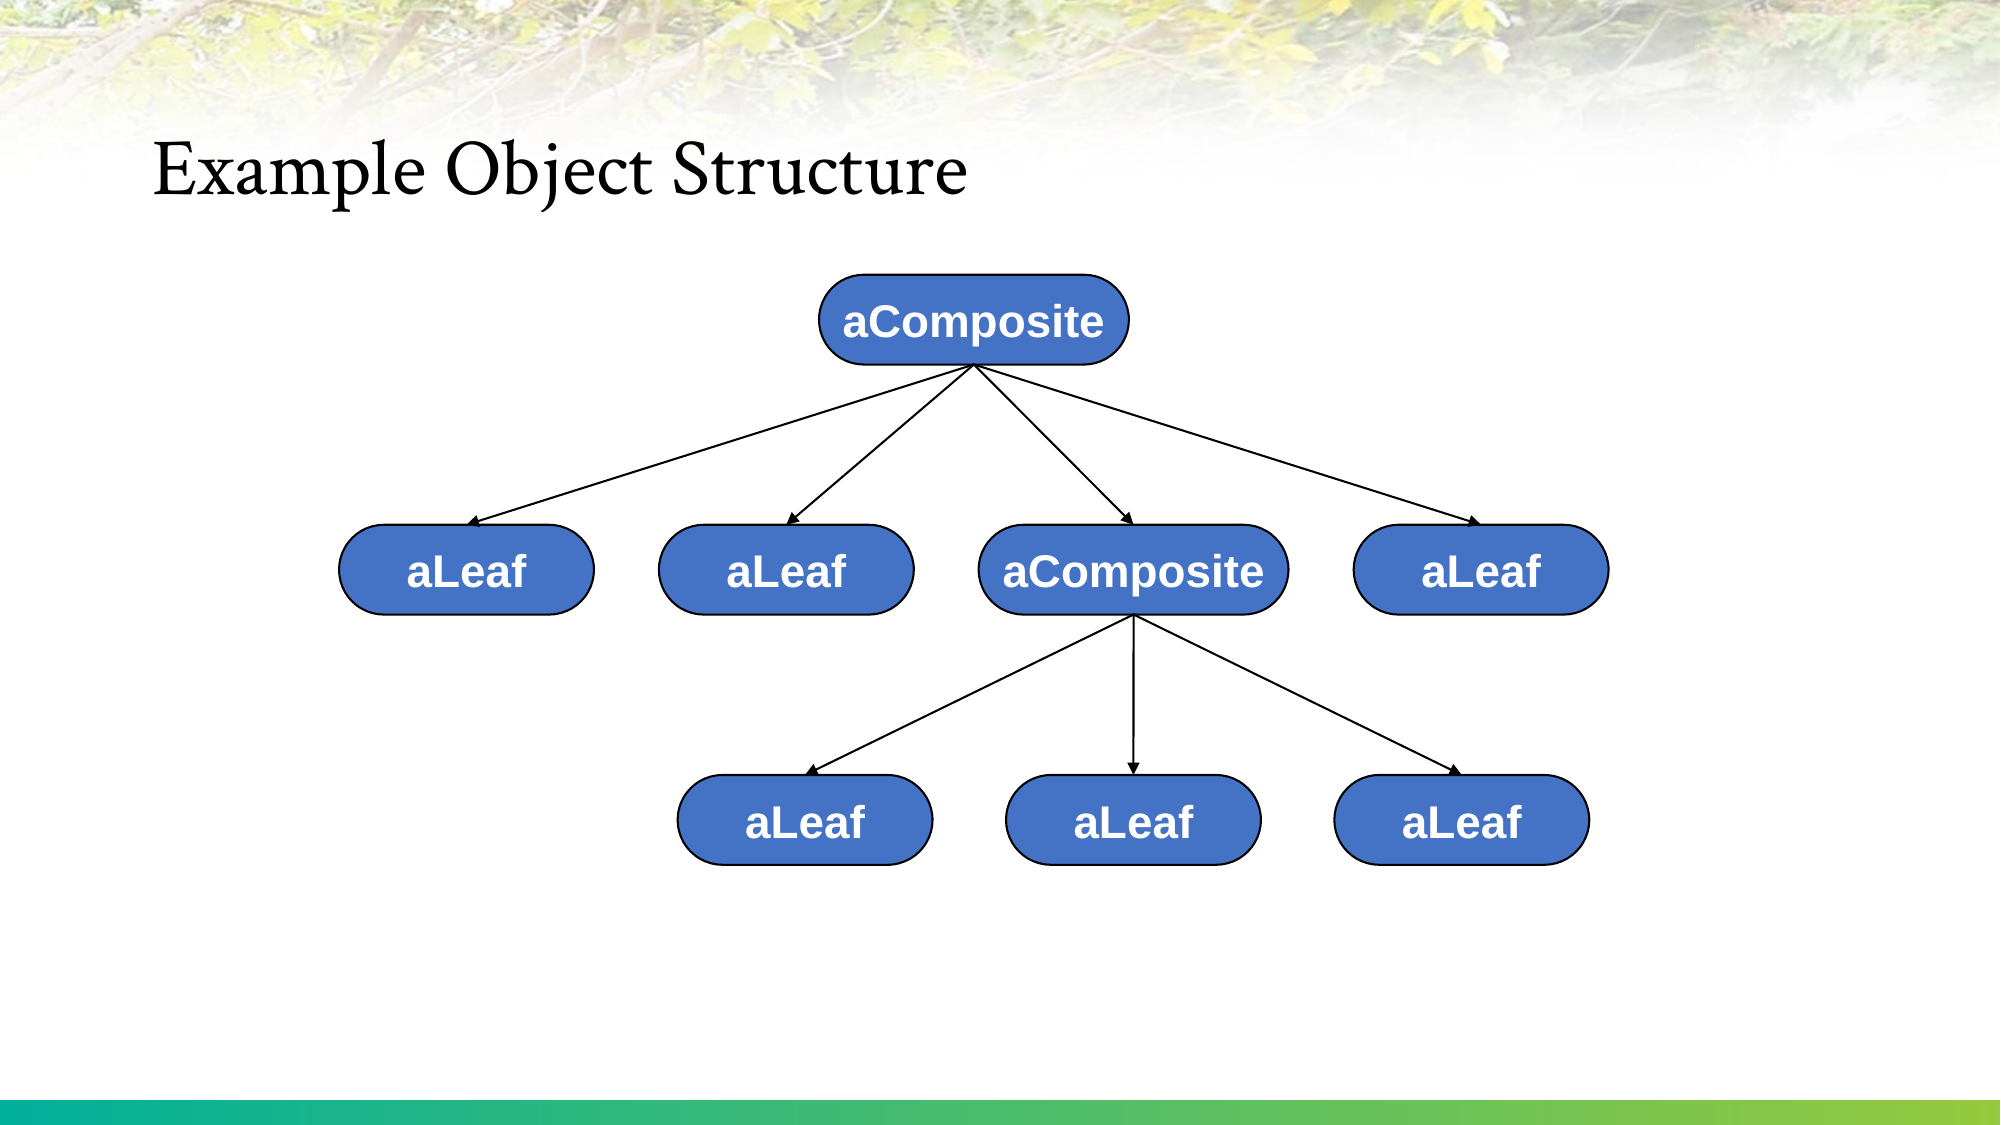

# Example Object Structure
aComposite
aLeaf
aLeaf
aComposite
aLeaf
aLeaf
aLeaf
aLeaf